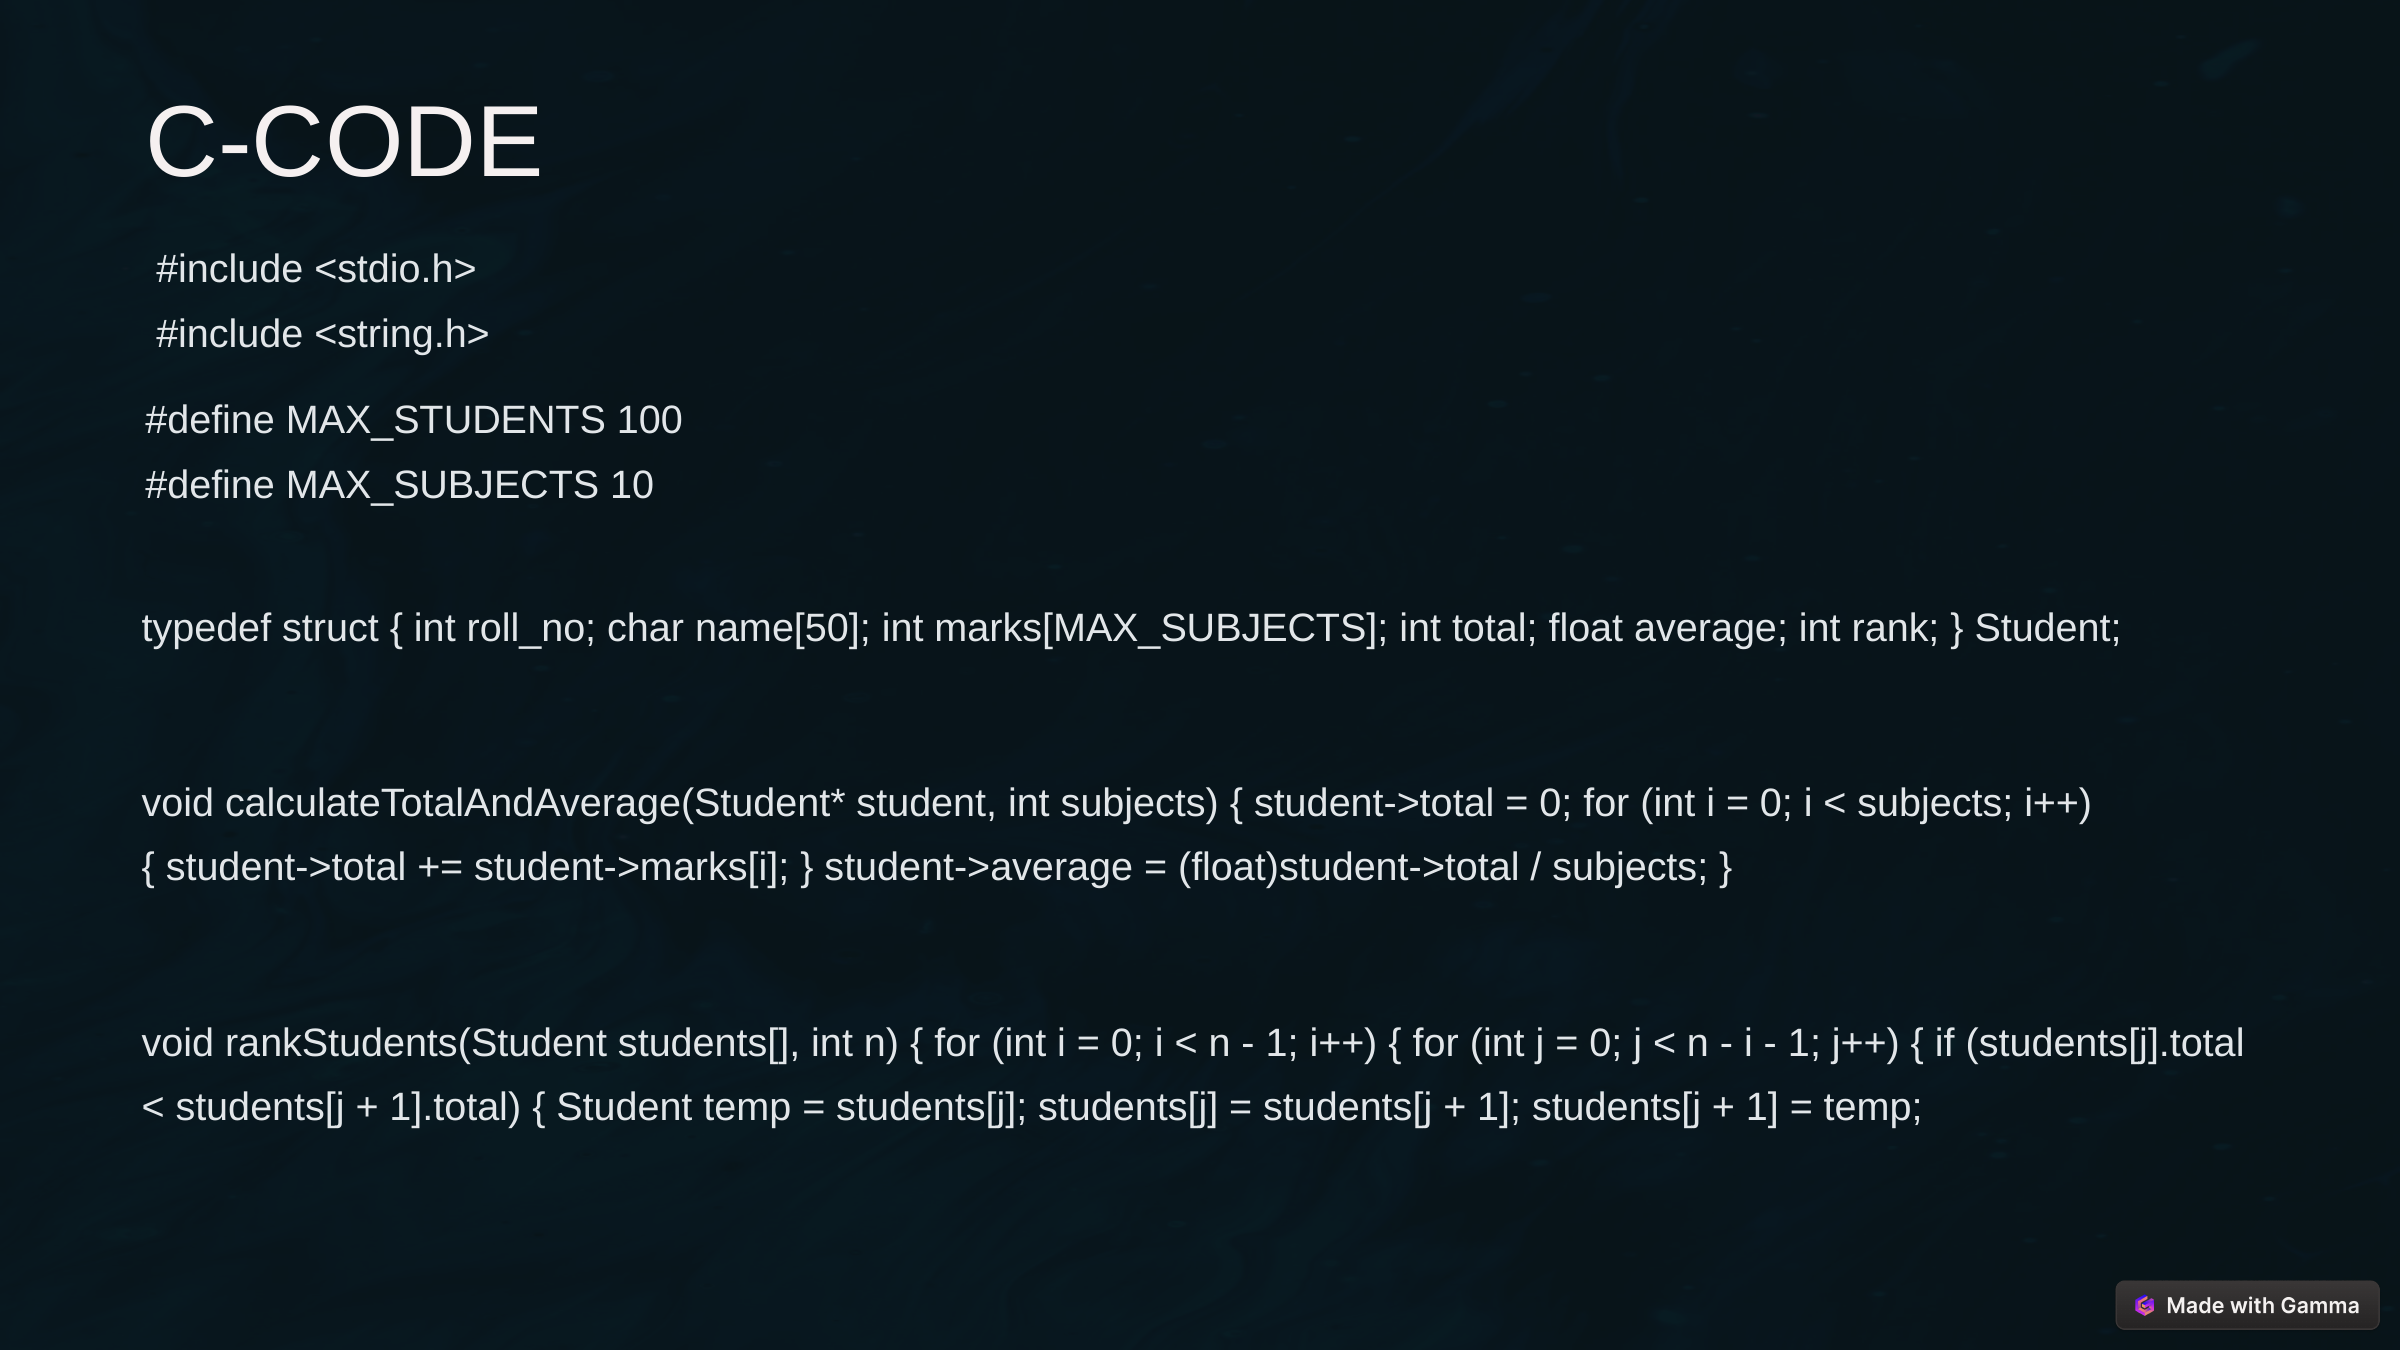

C-CODE
#include <stdio.h>
#include <string.h>

#define MAX_STUDENTS 100
#define MAX_SUBJECTS 10
typedef struct { int roll_no; char name[50]; int marks[MAX_SUBJECTS]; int total; float average; int rank; } Student;
void calculateTotalAndAverage(Student* student, int subjects) { student->total = 0; for (int i = 0; i < subjects; i++) { student->total += student->marks[i]; } student->average = (float)student->total / subjects; }
void rankStudents(Student students[], int n) { for (int i = 0; i < n - 1; i++) { for (int j = 0; j < n - i - 1; j++) { if (students[j].total < students[j + 1].total) { Student temp = students[j]; students[j] = students[j + 1]; students[j + 1] = temp;